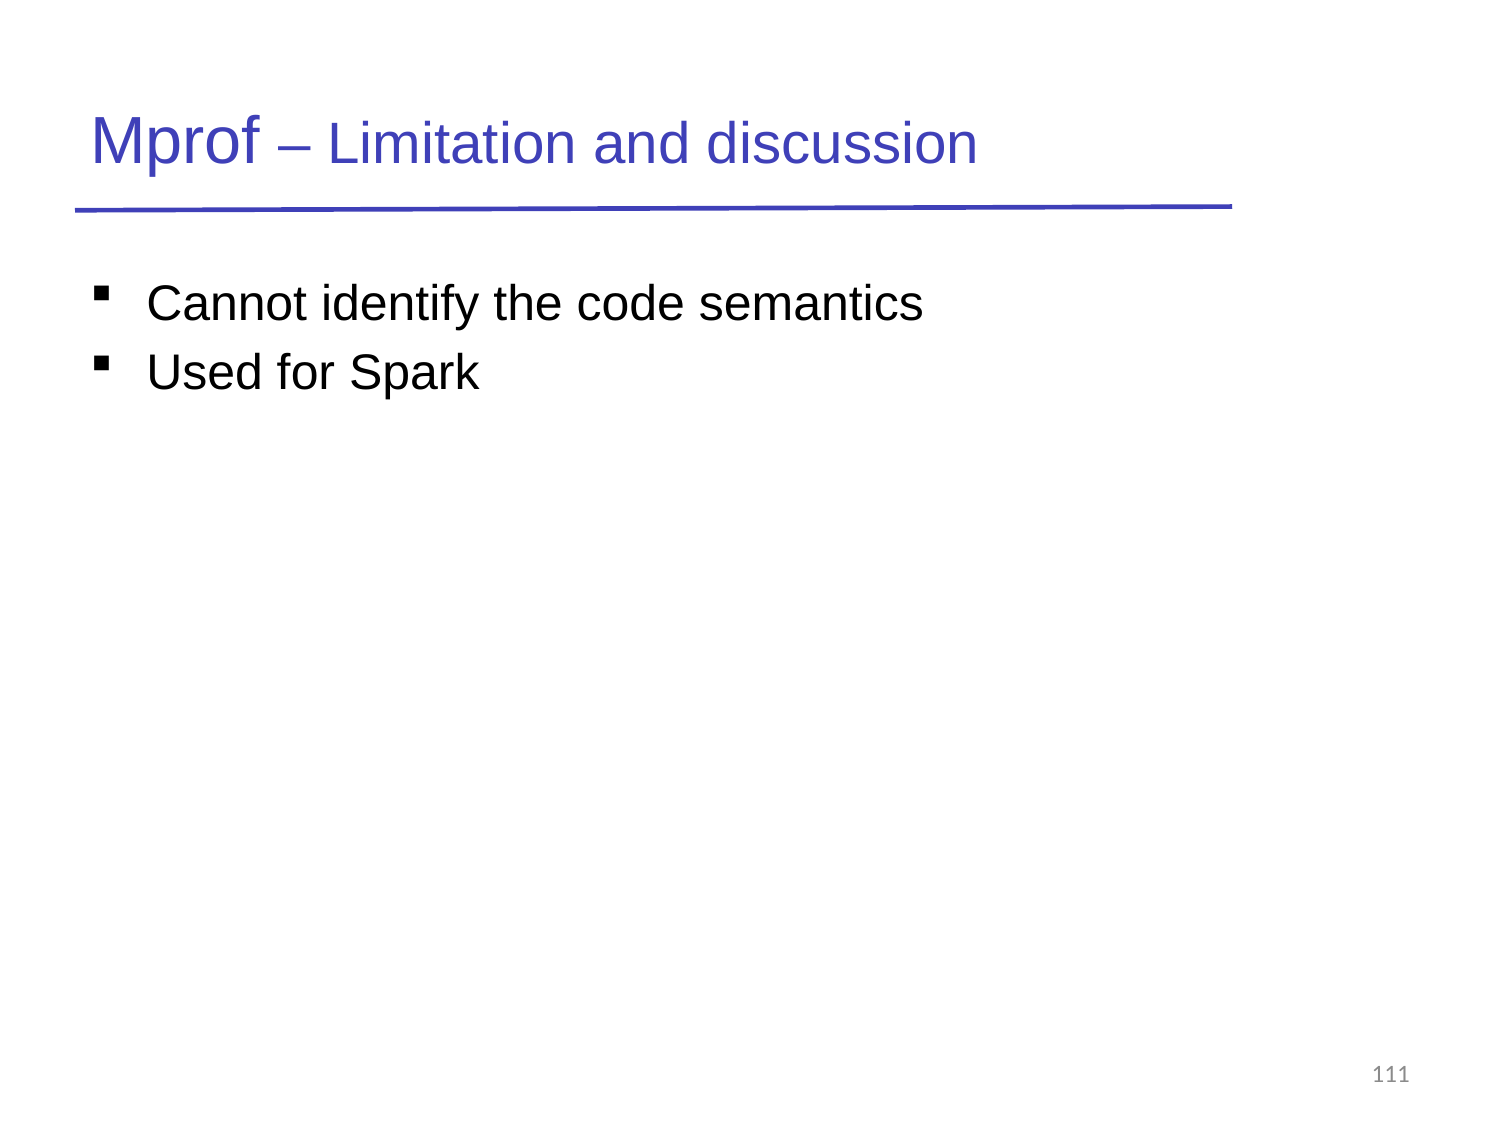

# Mprof – Limitation and discussion
Cannot identify the code semantics
Used for Spark
111